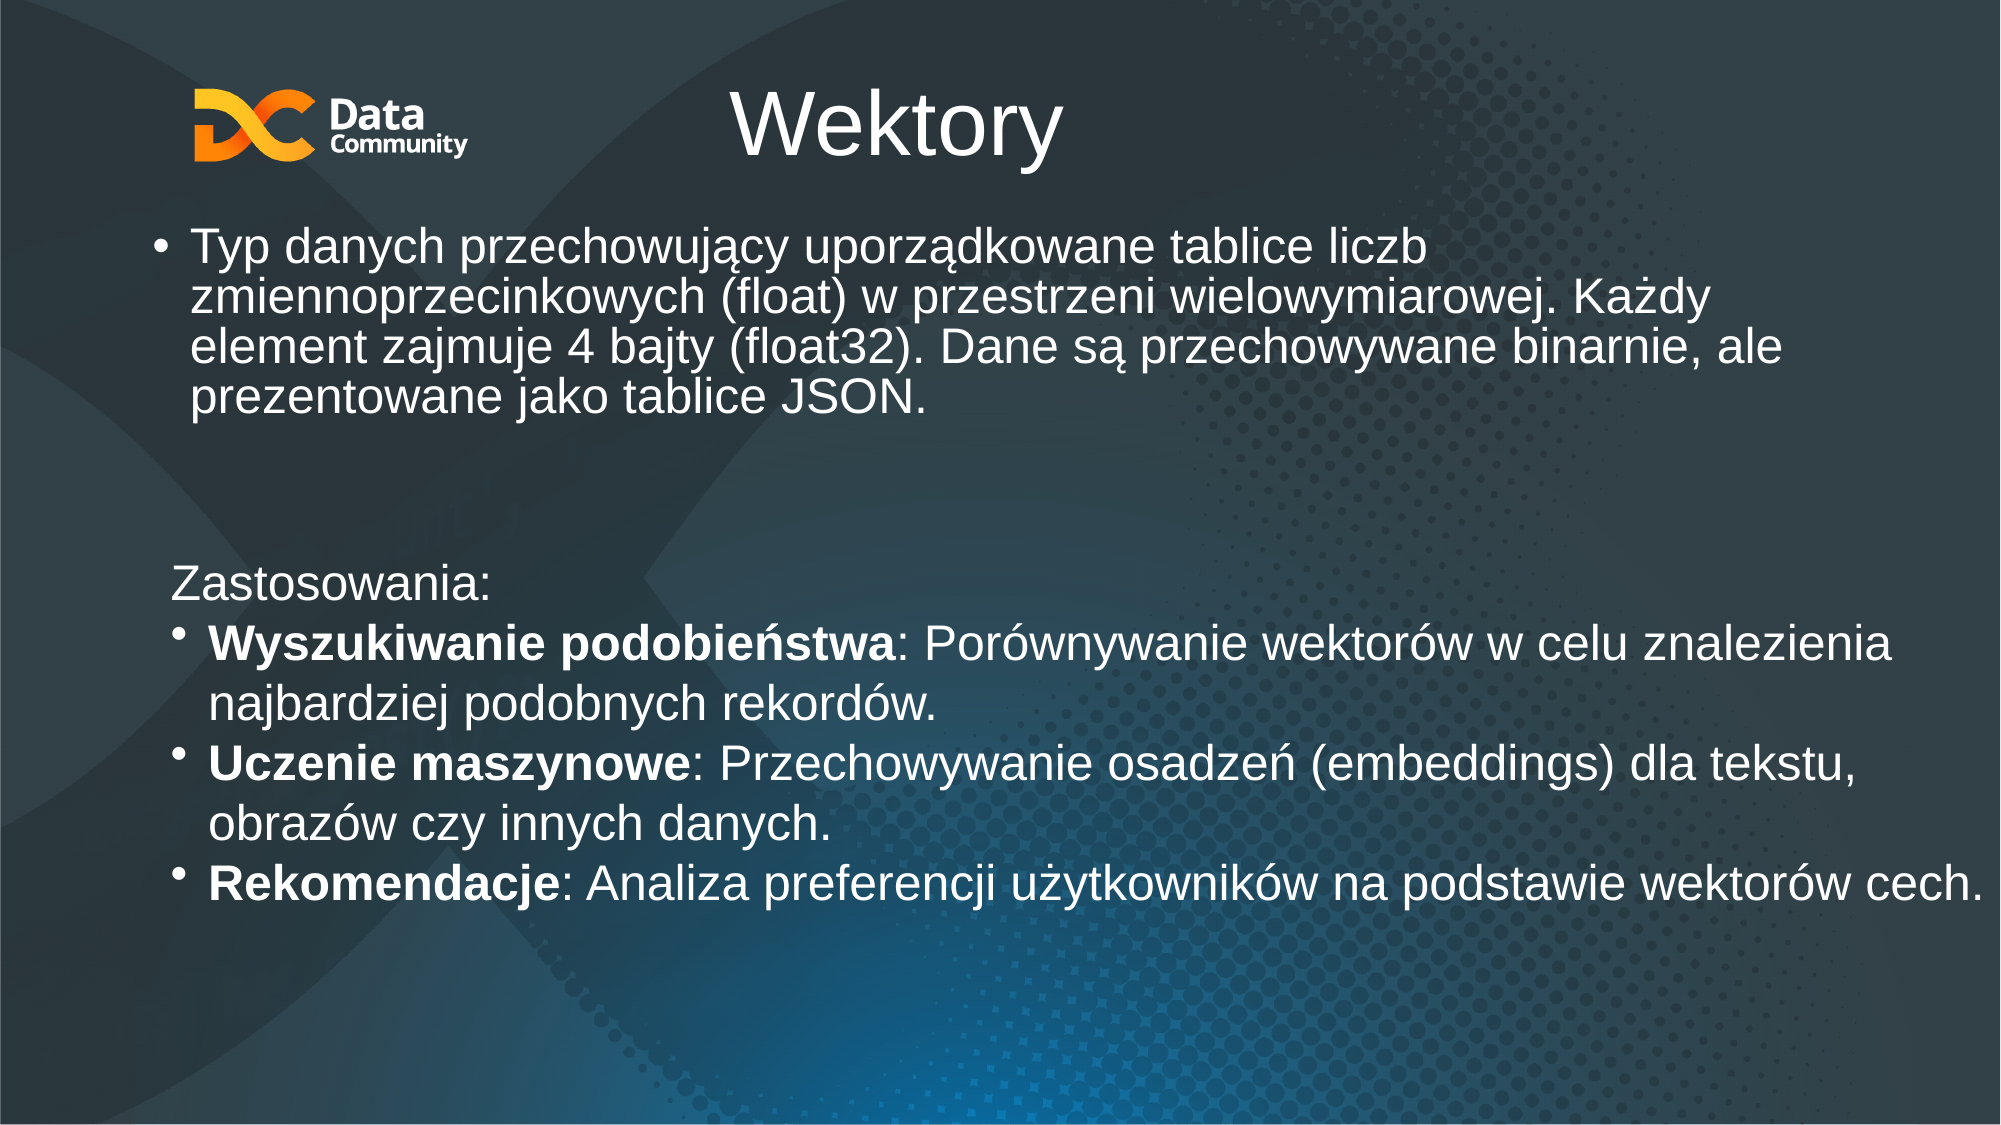

# Wektory
Typ danych przechowujący uporządkowane tablice liczb zmiennoprzecinkowych (float) w przestrzeni wielowymiarowej. Każdy element zajmuje 4 bajty (float32). Dane są przechowywane binarnie, ale prezentowane jako tablice JSON.
Zastosowania:
Wyszukiwanie podobieństwa: Porównywanie wektorów w celu znalezienia najbardziej podobnych rekordów.
Uczenie maszynowe: Przechowywanie osadzeń (embeddings) dla tekstu, obrazów czy innych danych.
Rekomendacje: Analiza preferencji użytkowników na podstawie wektorów cech.